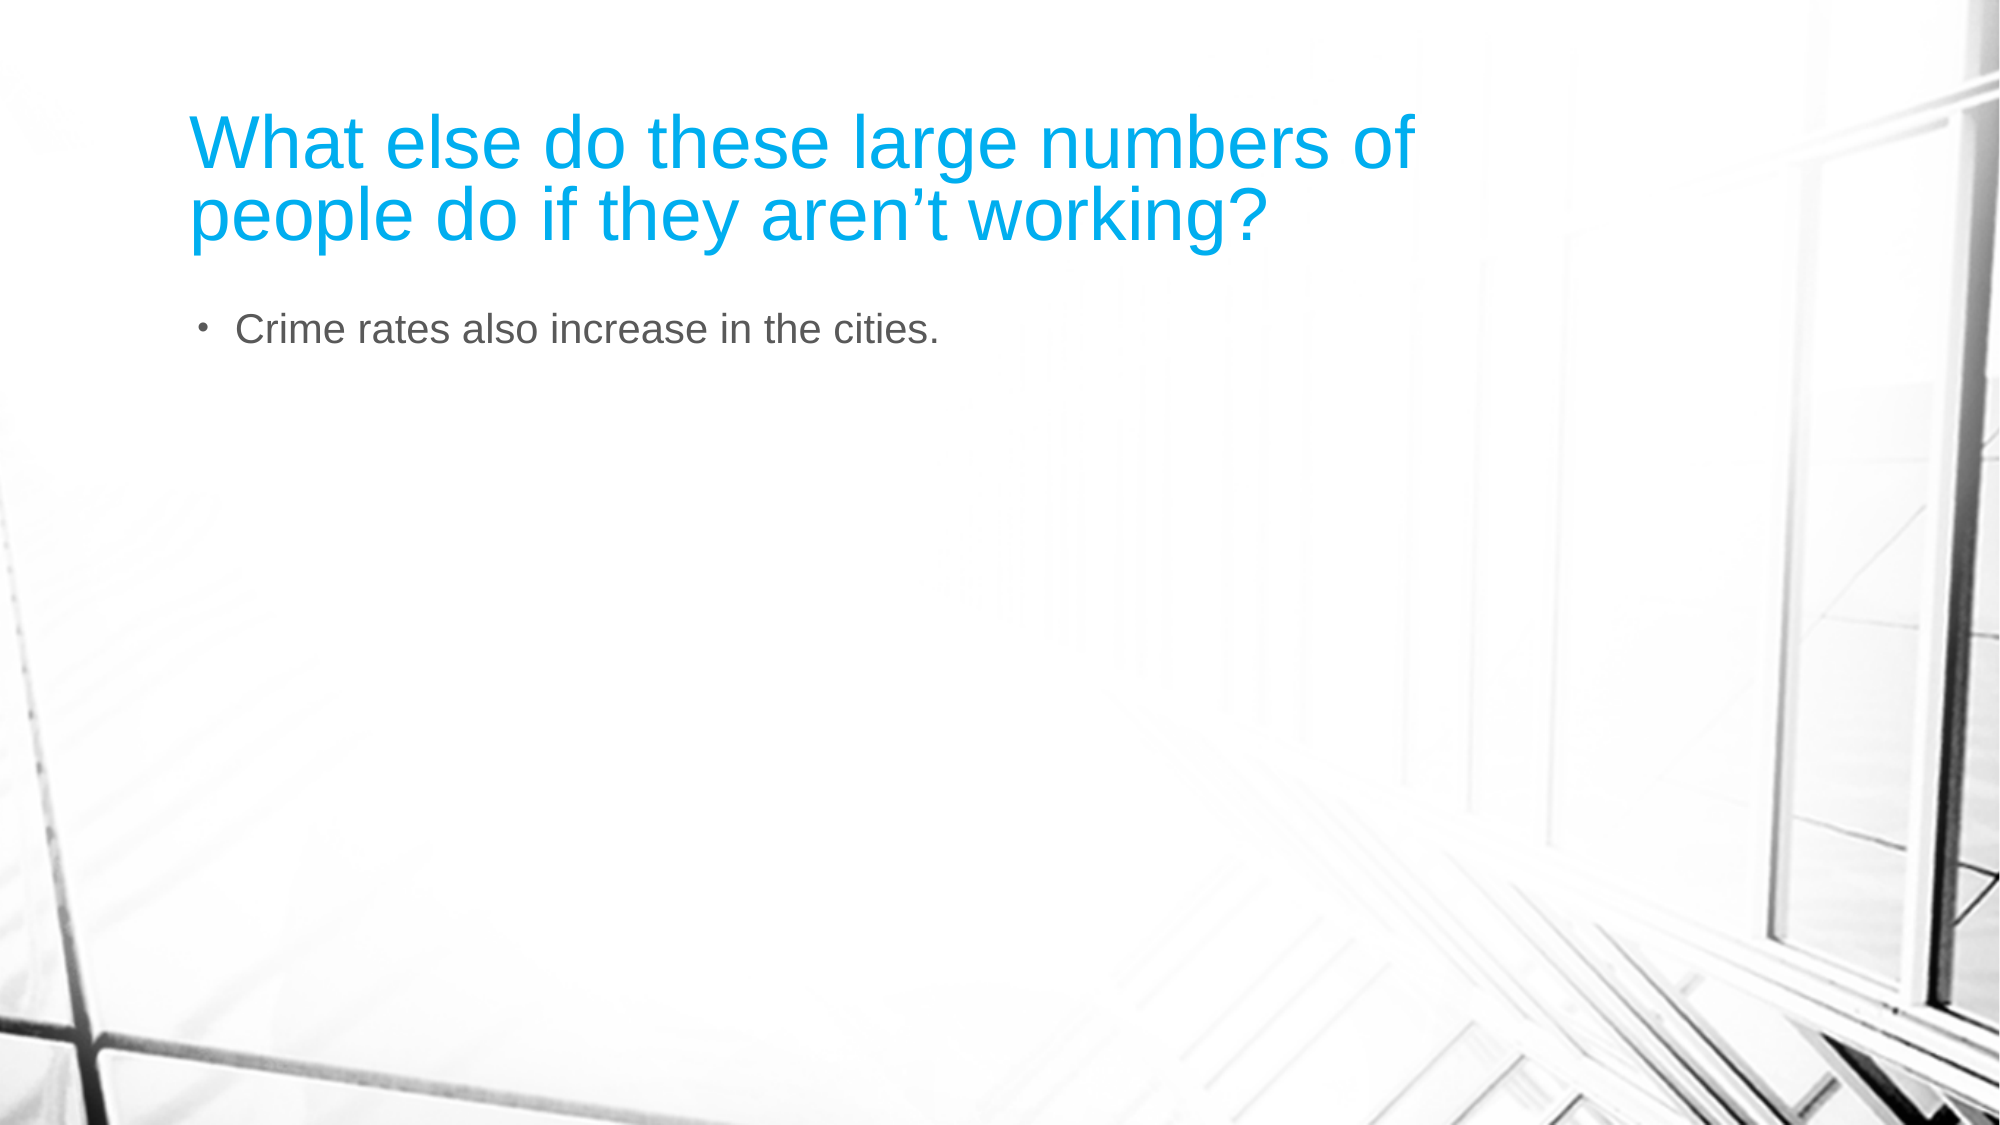

# What else do these large numbers of people do if they aren’t working?
Crime rates also increase in the cities.